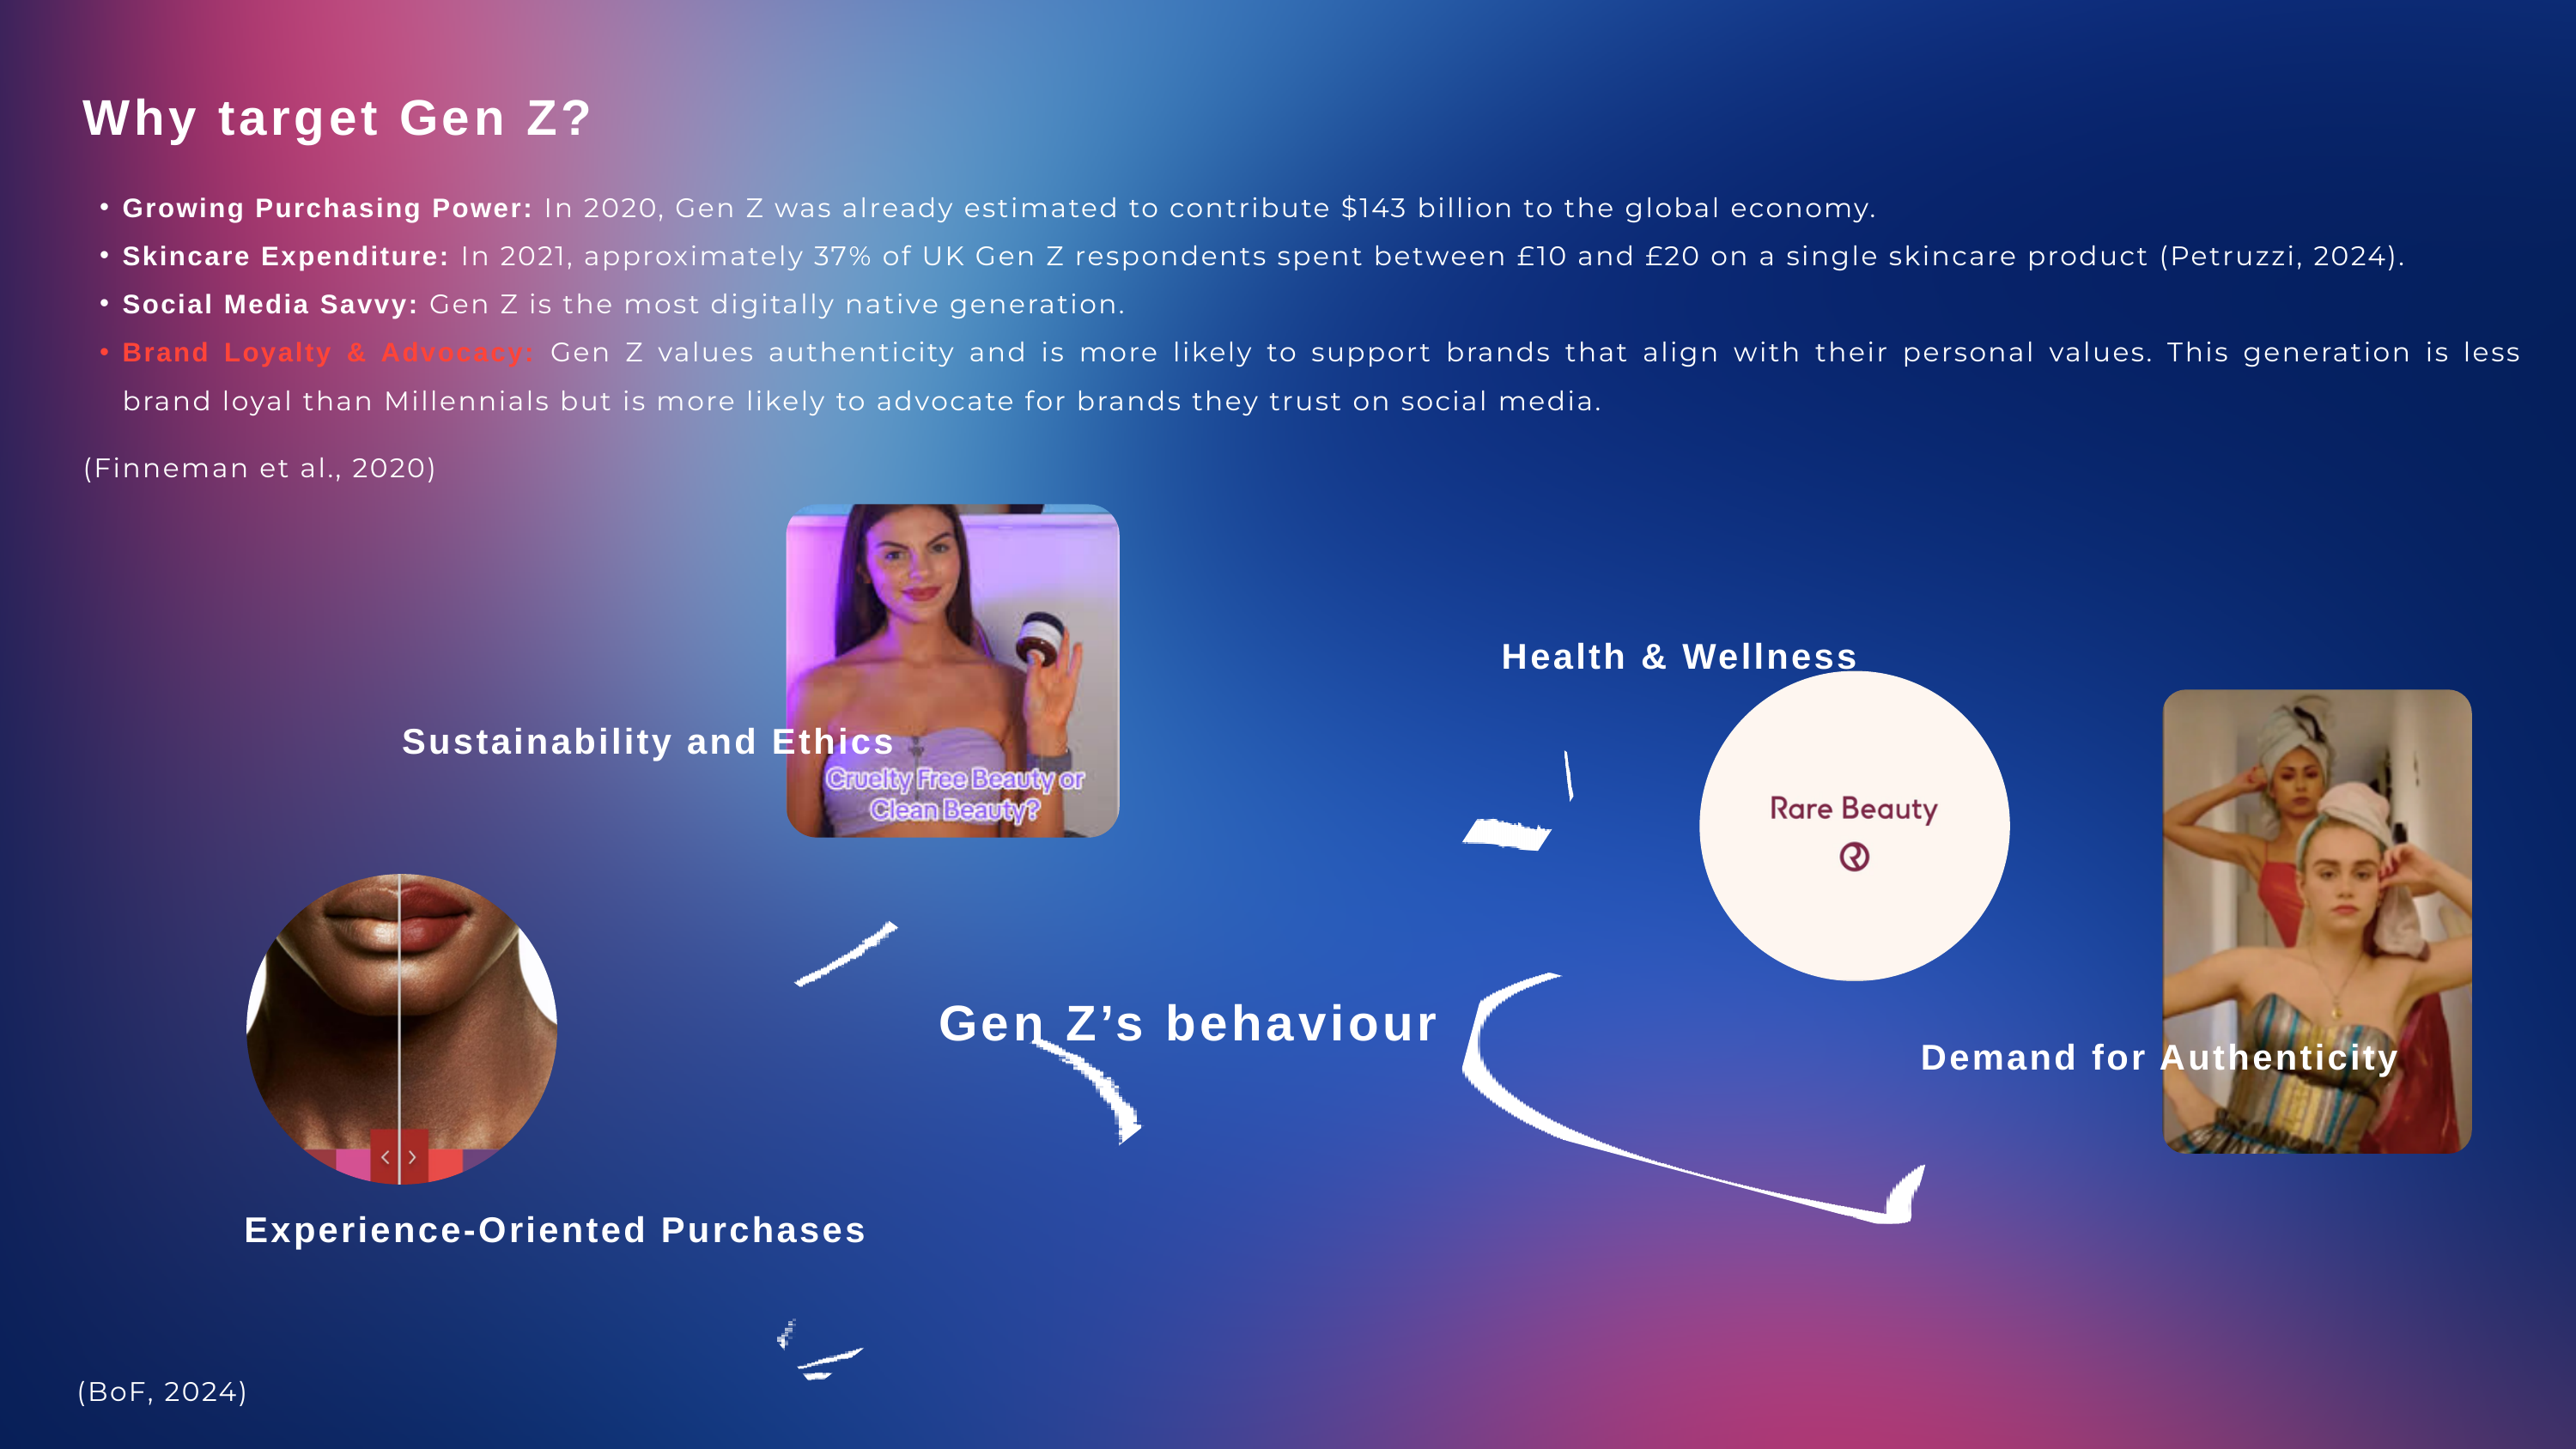

Why target Gen Z?
Growing Purchasing Power: In 2020, Gen Z was already estimated to contribute $143 billion to the global economy.
Skincare Expenditure: In 2021, approximately 37% of UK Gen Z respondents spent between £10 and £20 on a single skincare product (Petruzzi, 2024).
Social Media Savvy: Gen Z is the most digitally native generation.
Brand Loyalty & Advocacy: Gen Z values authenticity and is more likely to support brands that align with their personal values. This generation is less brand loyal than Millennials but is more likely to advocate for brands they trust on social media.
(Finneman et al., 2020)

Health & Wellness

Sustainability and Ethics

Gen Z’s behaviour

Demand for Authenticity

Experience-Oriented Purchases
(BoF, 2024)